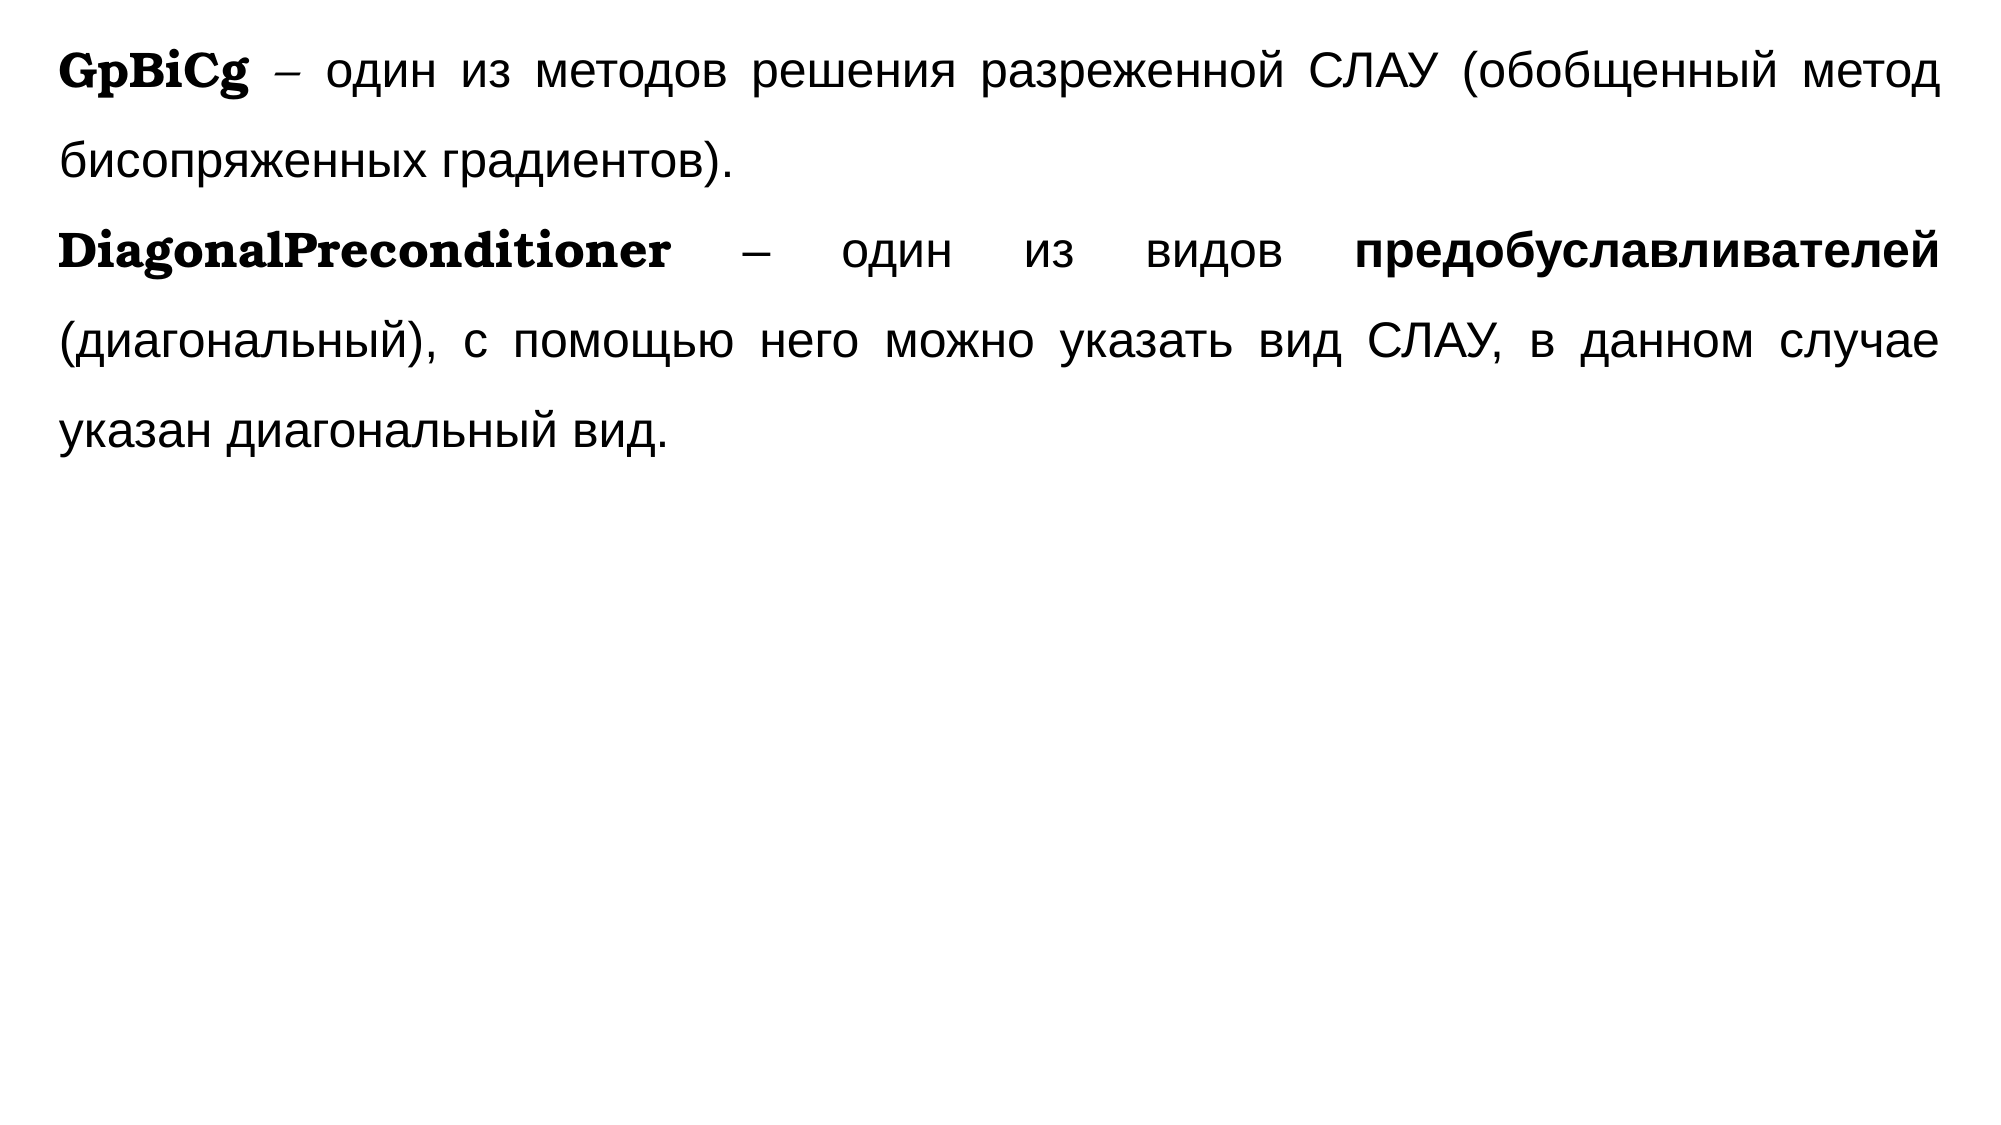

GpBiCg – один из методов решения разреженной СЛАУ (обобщенный метод бисопряженных градиентов).
DiagonalPreconditioner – один из видов предобуславливателей (диагональный), с помощью него можно указать вид СЛАУ, в данном случае указан диагональный вид.